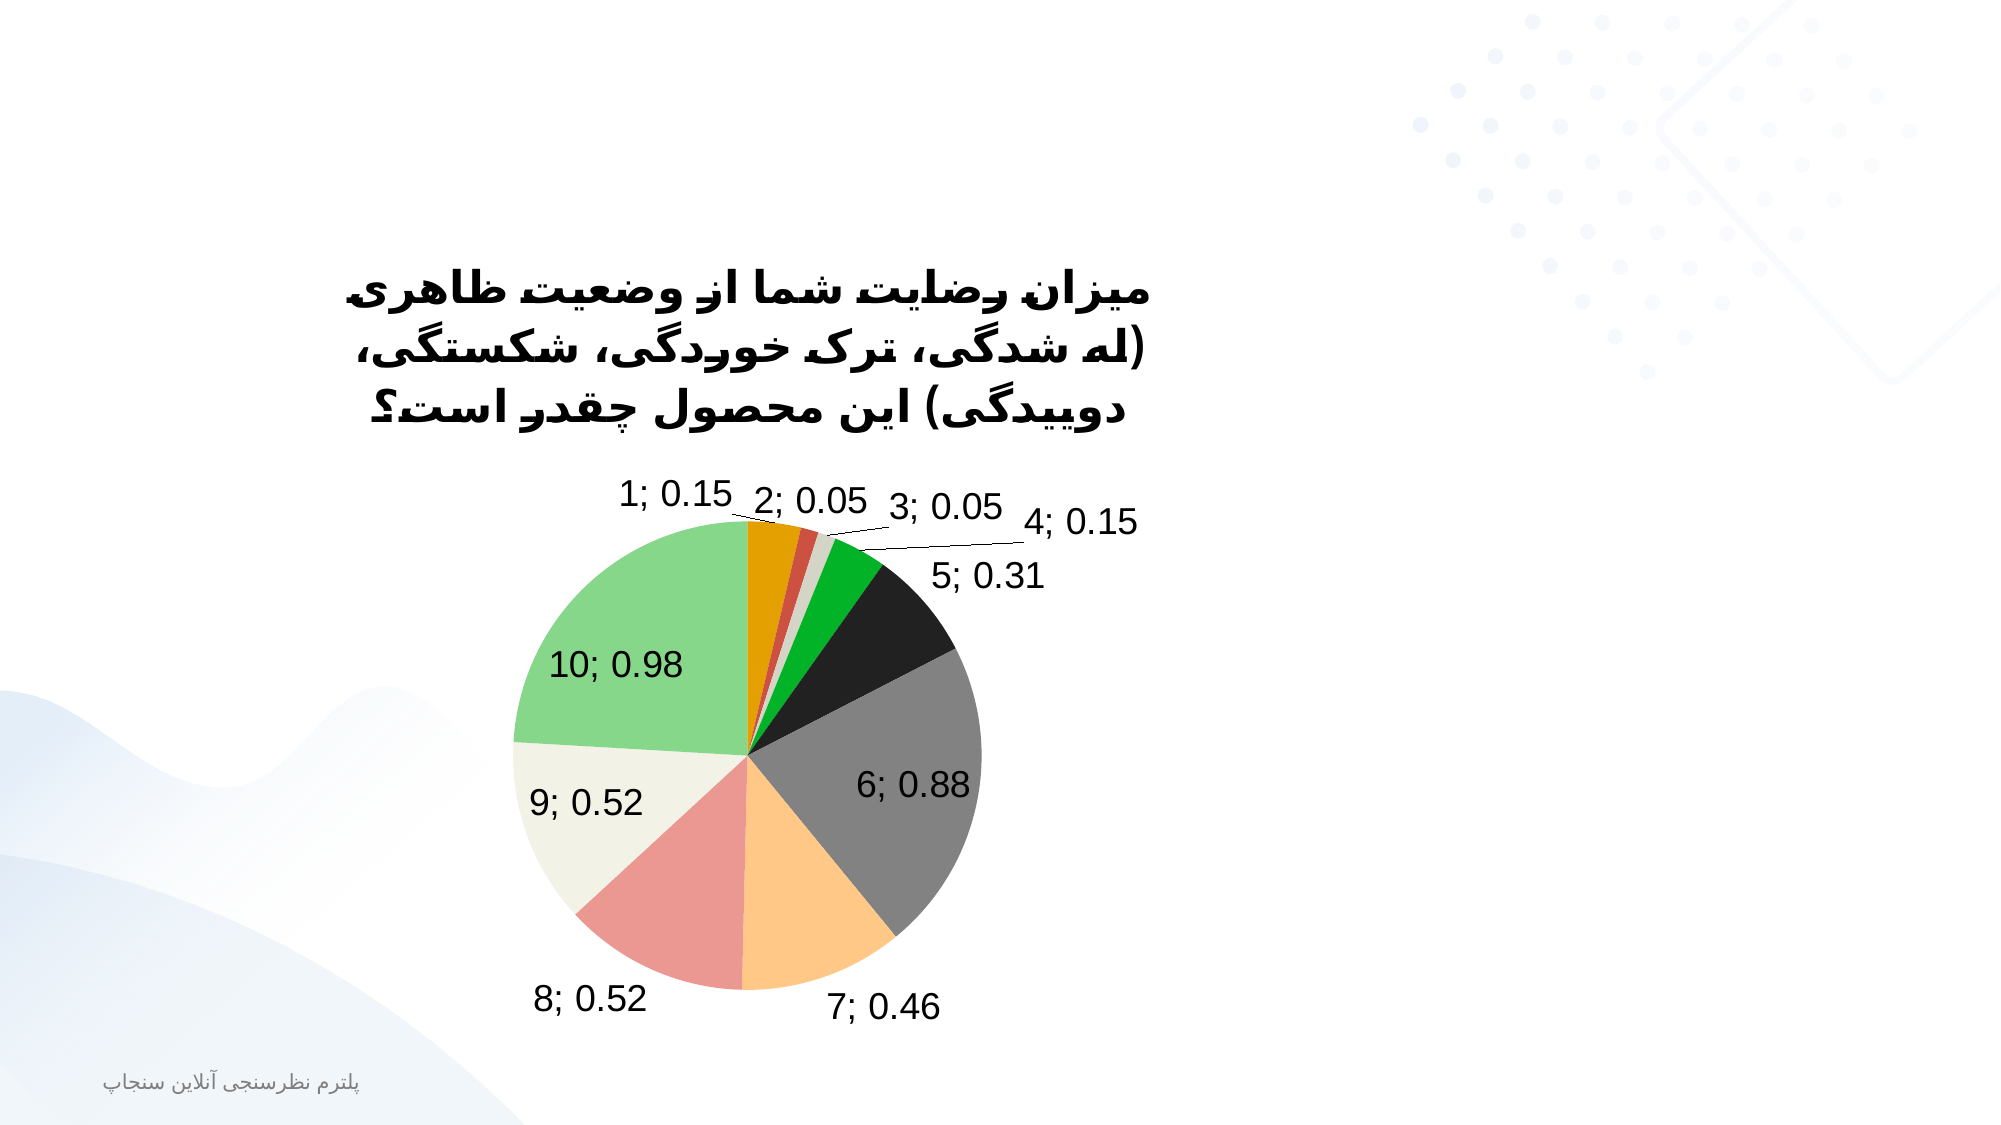

### Chart

| Category | میزان رضایت شما از وضعیت ظاهری (له‏ شدگی، ترک‏ خوردگی، شکستگی، دوییدگی) این محصول چقدر است؟ |
|---|---|
| 1 | 0.15 |
| 2 | 0.05 |
| 3 | 0.05 |
| 4 | 0.15 |
| 5 | 0.31 |
| 6 | 0.88 |
| 7 | 0.46 |
| 8 | 0.52 |
| 9 | 0.52 |
| 10 | 0.98 |